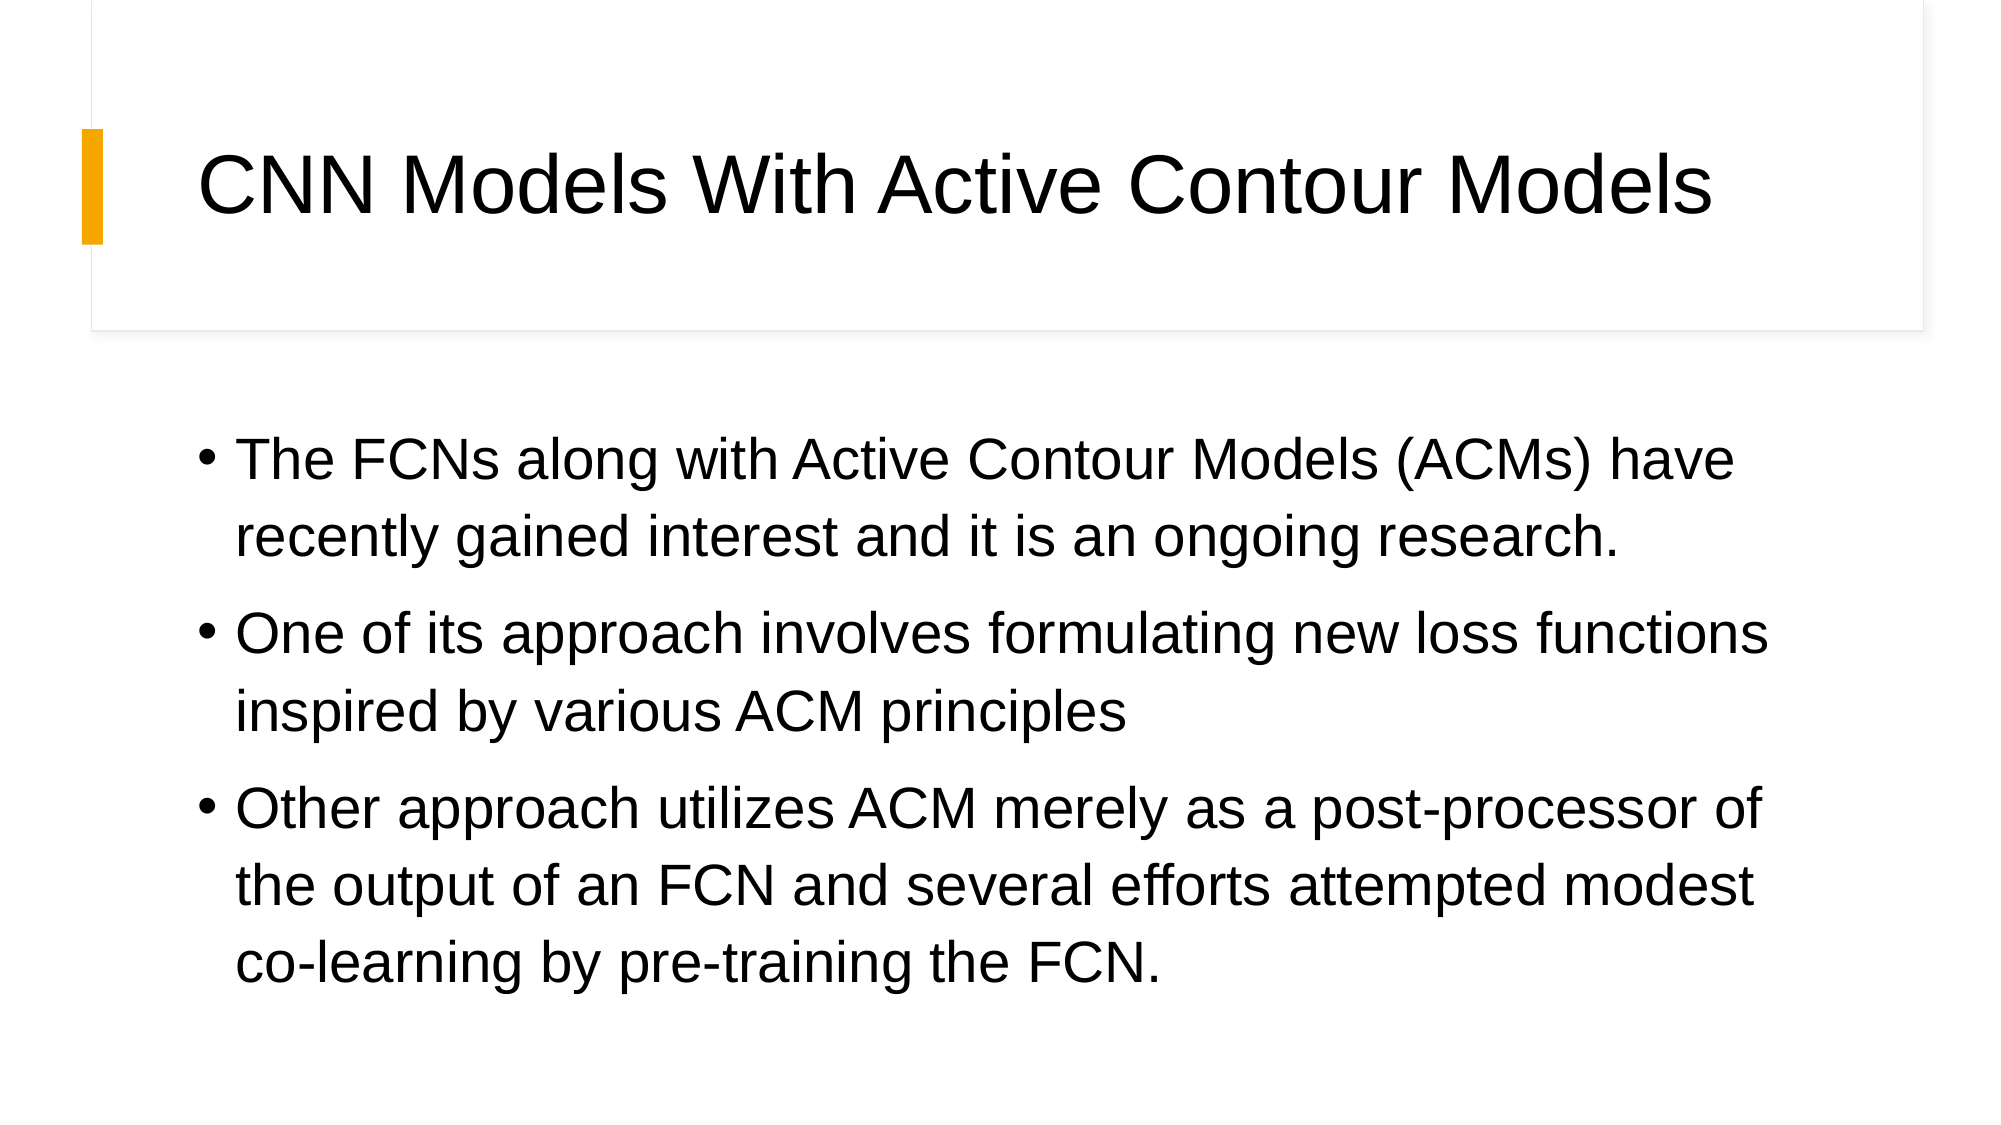

# CNN Models With Active Contour Models
The FCNs along with Active Contour Models (ACMs) have recently gained interest and it is an ongoing research.
One of its approach involves formulating new loss functions inspired by various ACM principles
Other approach utilizes ACM merely as a post-processor of the output of an FCN and several efforts attempted modest co-learning by pre-training the FCN.